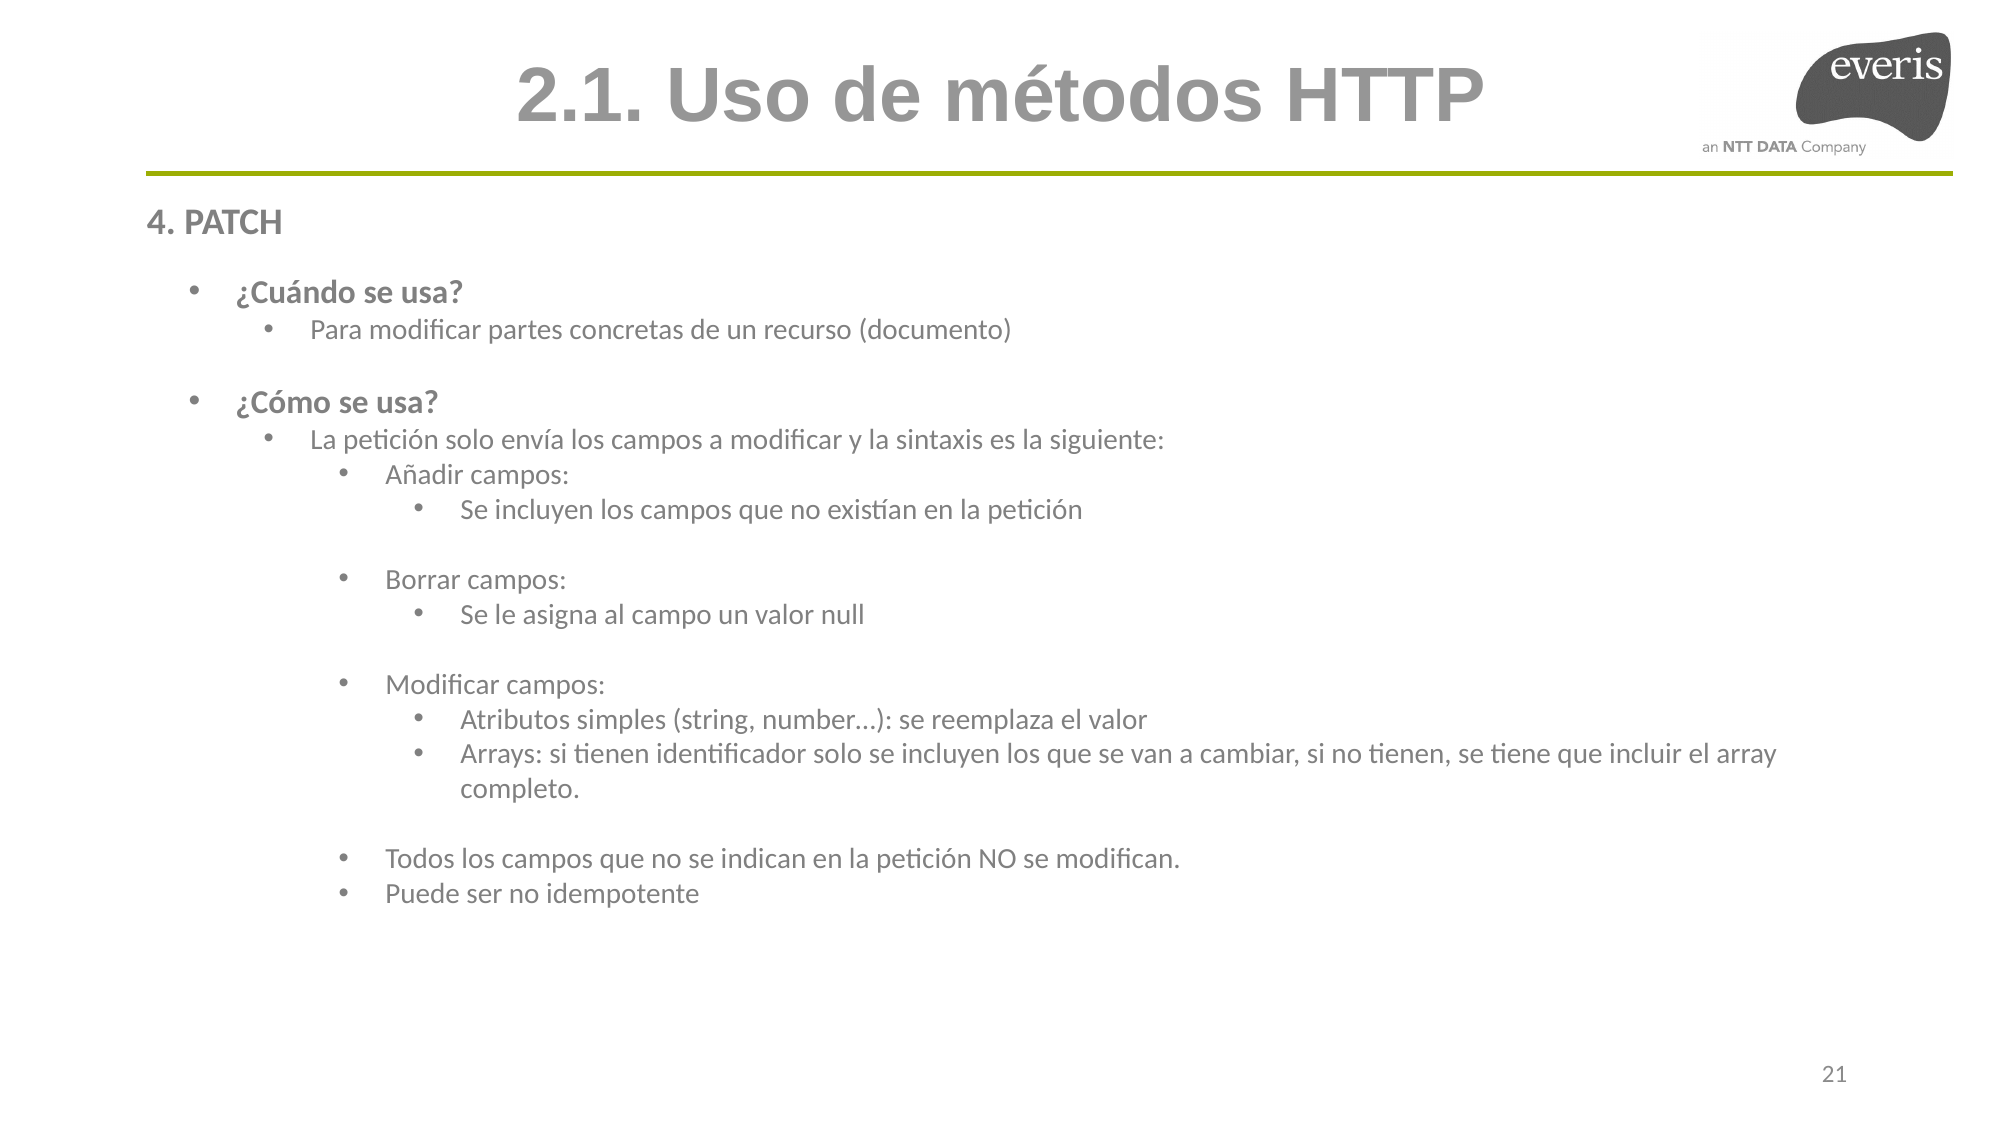

2.1. Uso de métodos HTTP
4. PATCH
¿Cuándo se usa?
Para modificar partes concretas de un recurso (documento)

¿Cómo se usa?
La petición solo envía los campos a modificar y la sintaxis es la siguiente:
Añadir campos:
Se incluyen los campos que no existían en la petición

Borrar campos:
Se le asigna al campo un valor null

Modificar campos:
Atributos simples (string, number…): se reemplaza el valor
Arrays: si tienen identificador solo se incluyen los que se van a cambiar, si no tienen, se tiene que incluir el array completo.

Todos los campos que no se indican en la petición NO se modifican.
Puede ser no idempotente

21